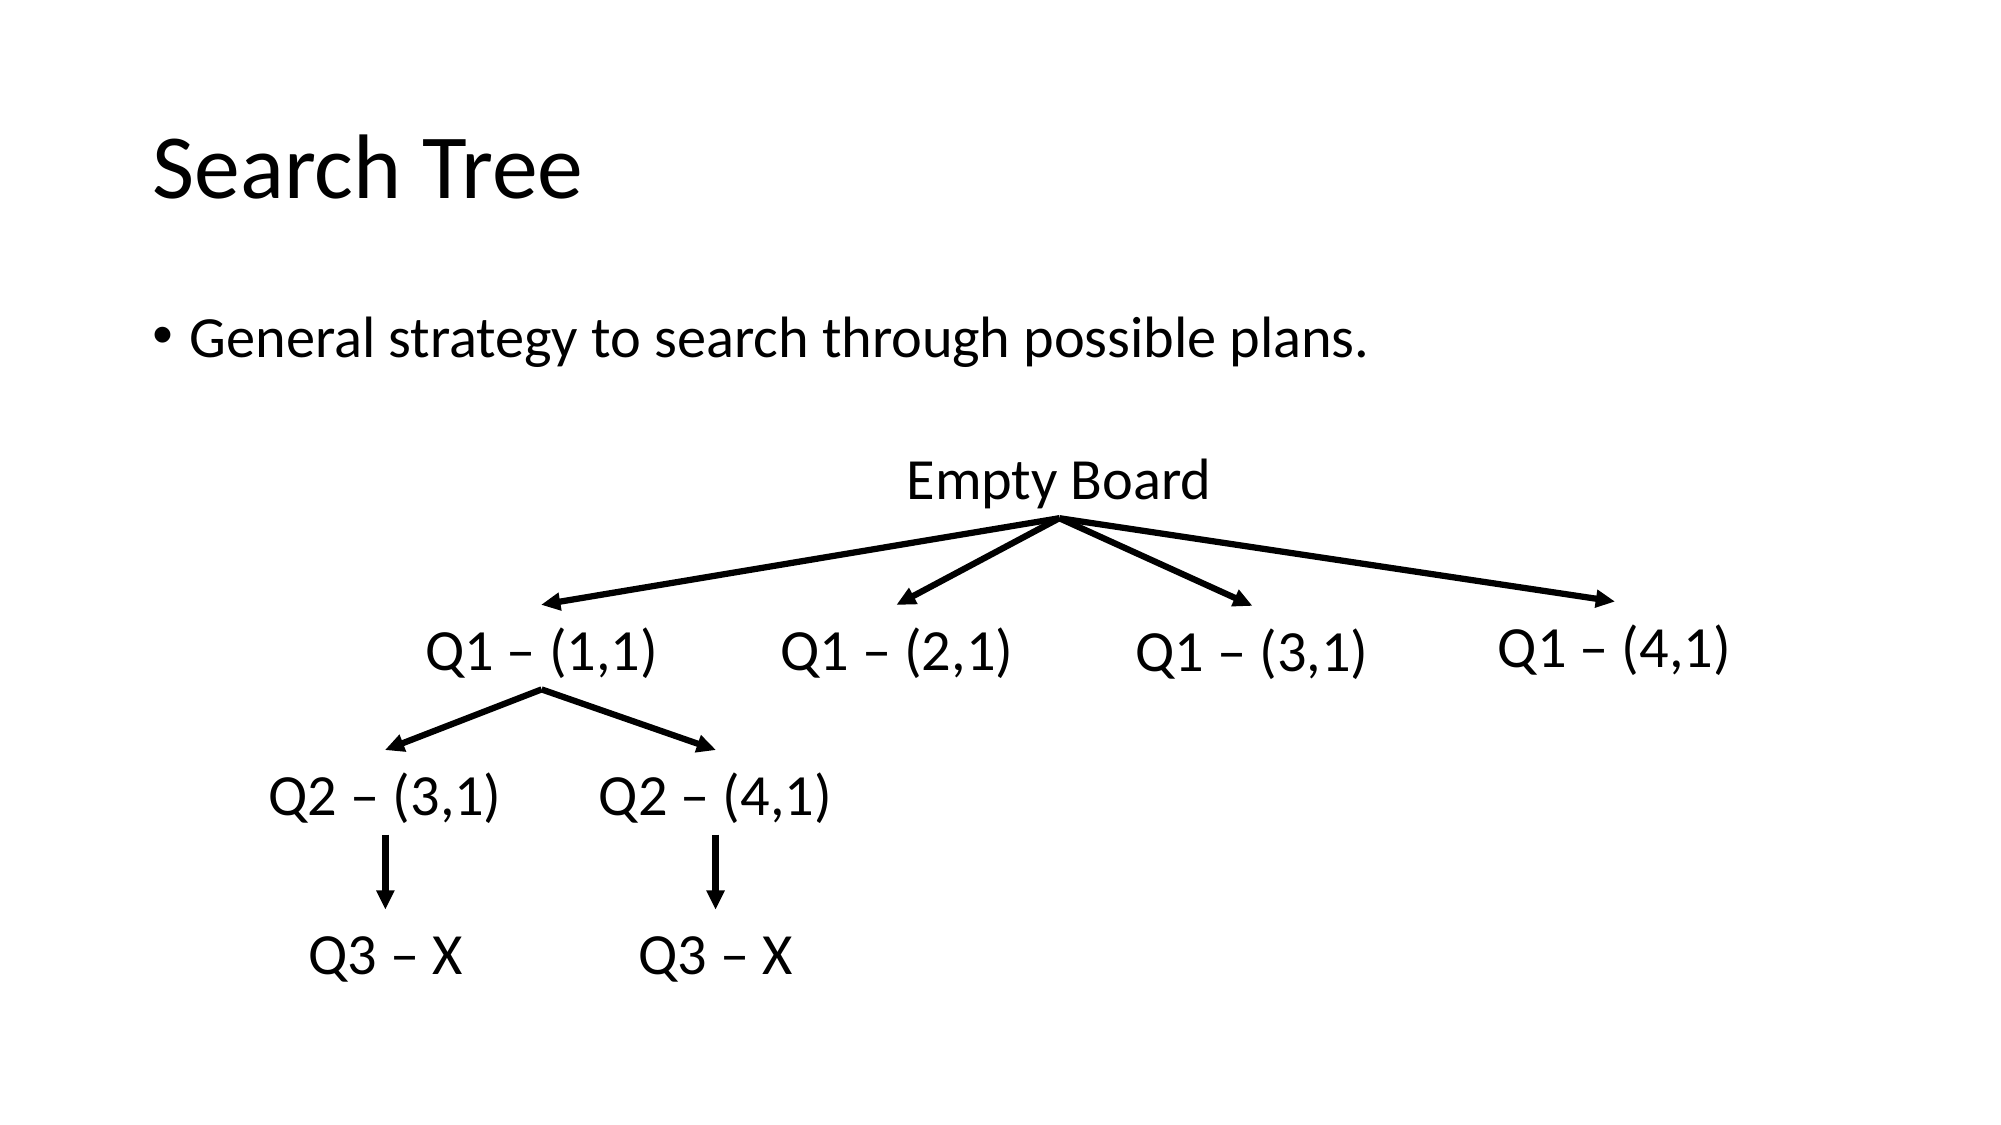

# Search Tree
General strategy to search through possible plans.
Empty Board
Q1 – (4,1)
Q1 – (1,1)
Q1 – (2,1)
Q1 – (3,1)
Q2 – (3,1)
Q2 – (4,1)
Q3 – X
Q3 – X